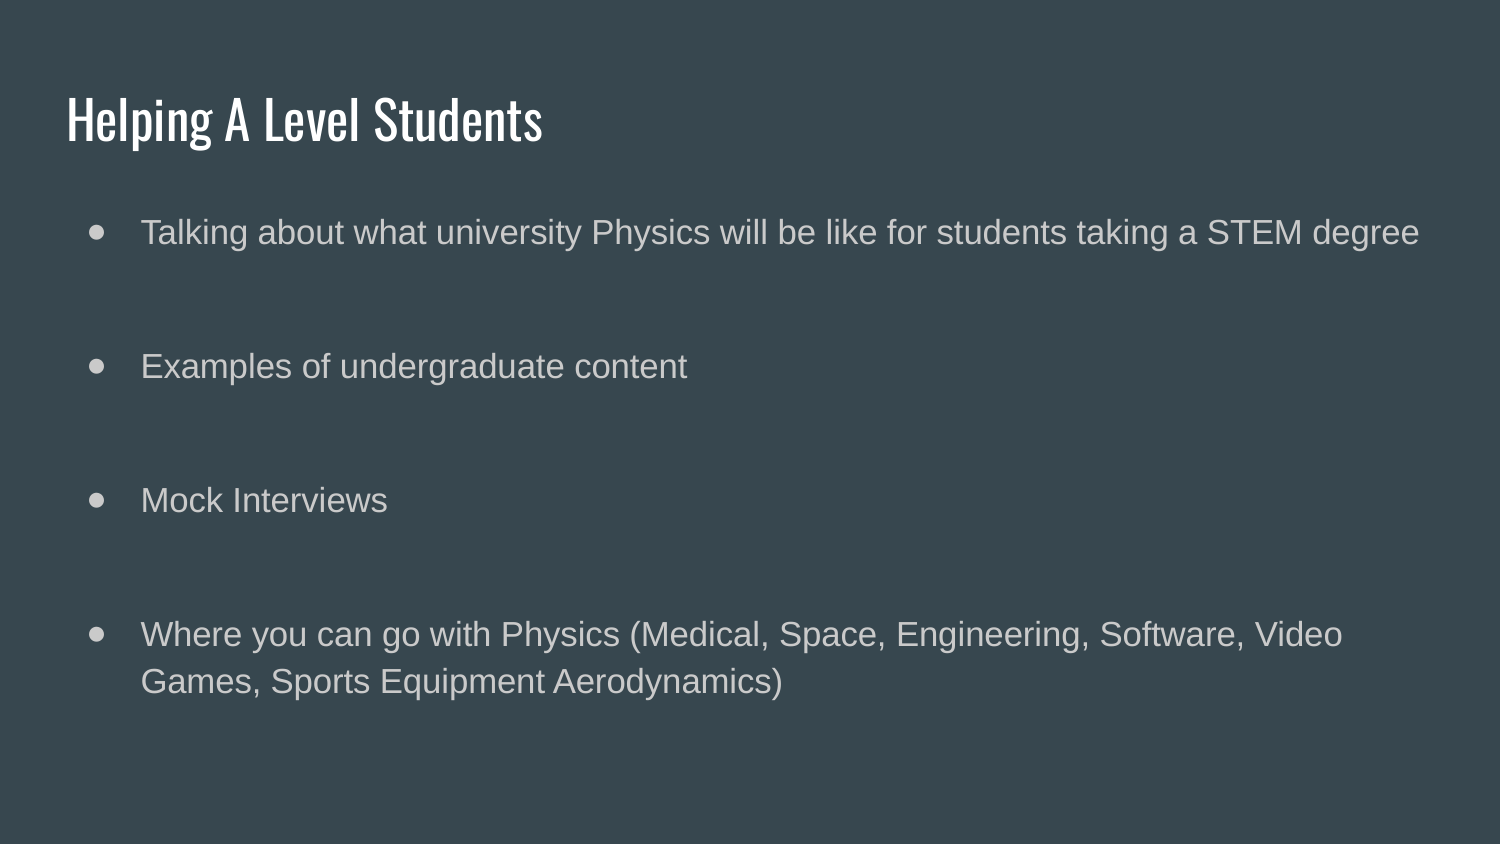

# Helping A Level Students
Talking about what university Physics will be like for students taking a STEM degree

Examples of undergraduate content

Mock Interviews

Where you can go with Physics (Medical, Space, Engineering, Software, Video Games, Sports Equipment Aerodynamics)